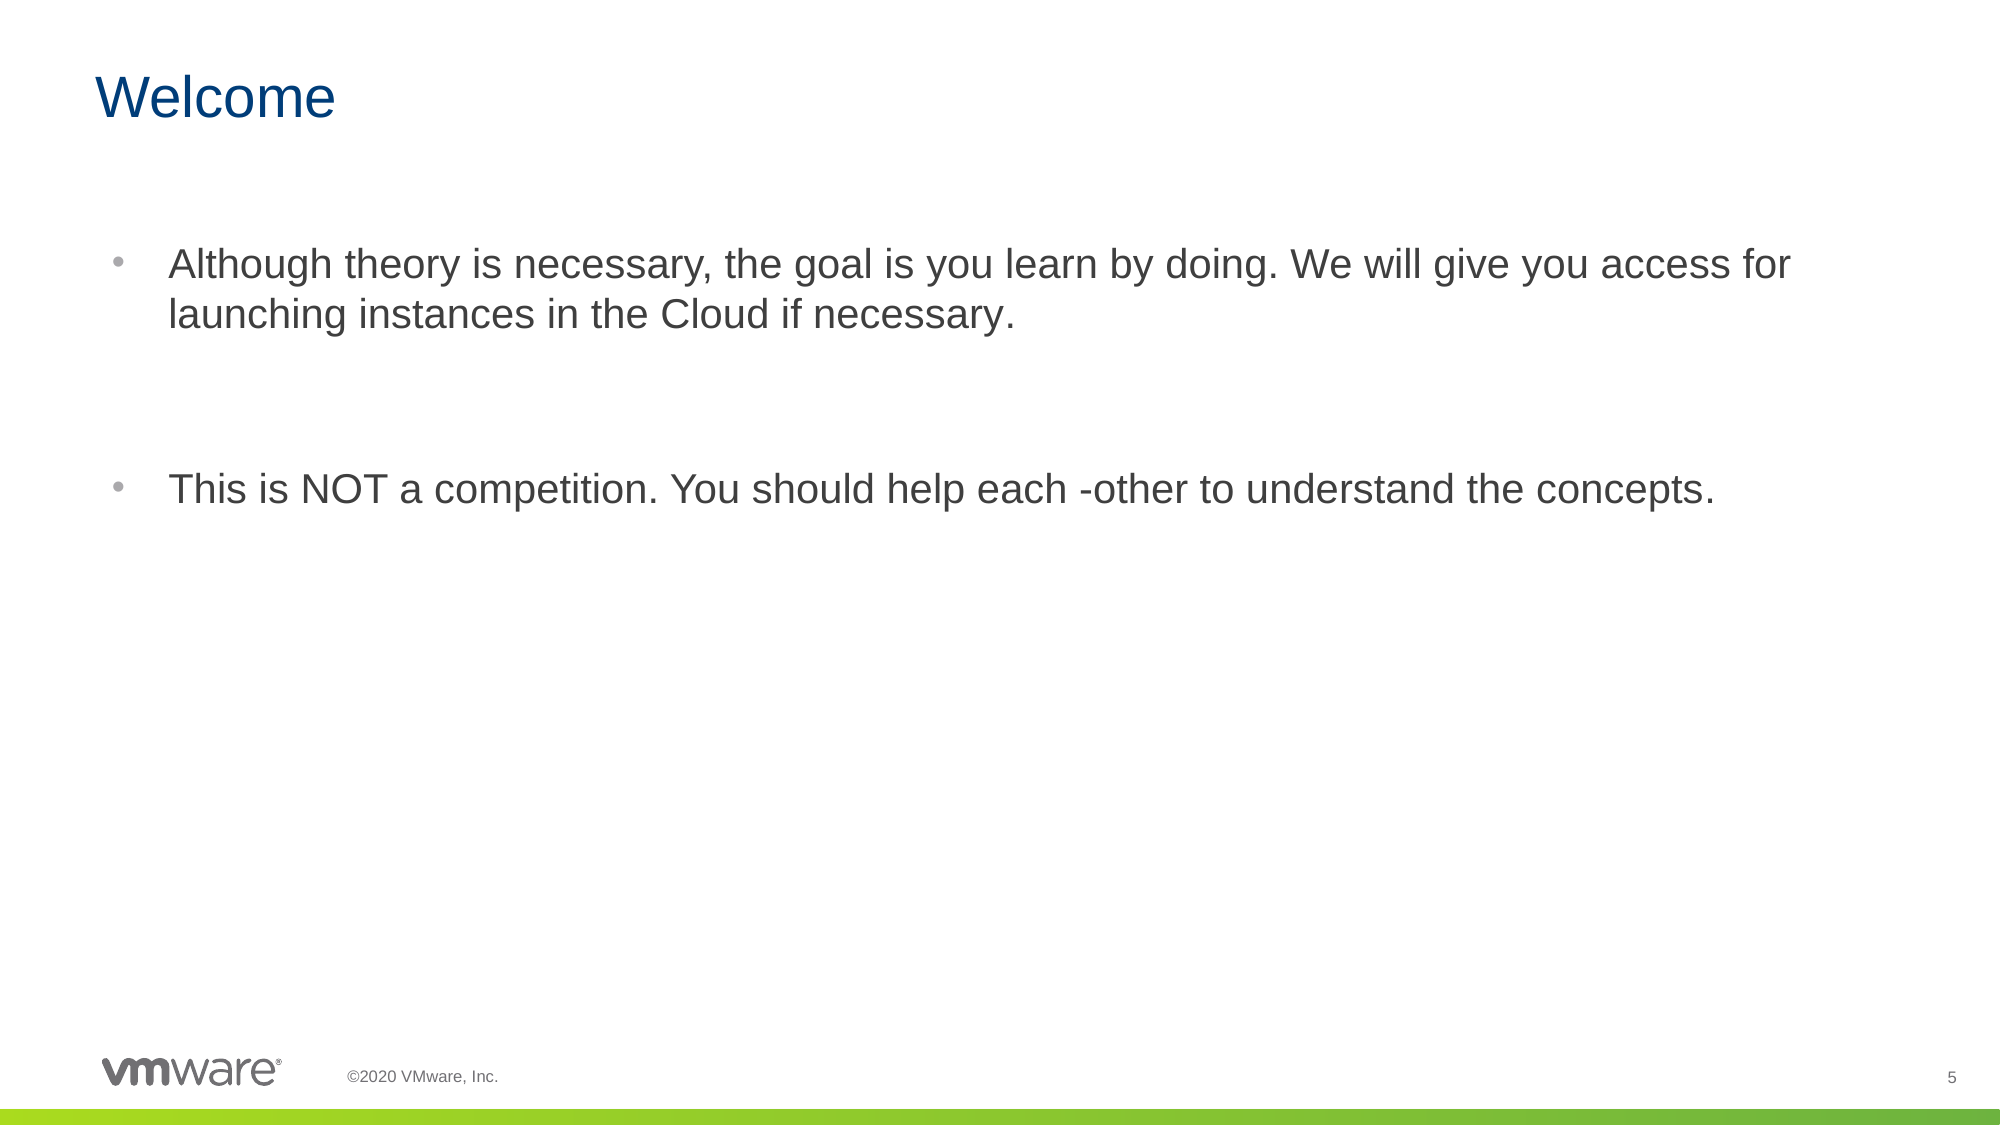

# Welcome
Although theory is necessary, the goal is you learn by doing. We will give you access for launching instances in the Cloud if necessary.

This is NOT a competition. You should help each -other to understand the concepts.